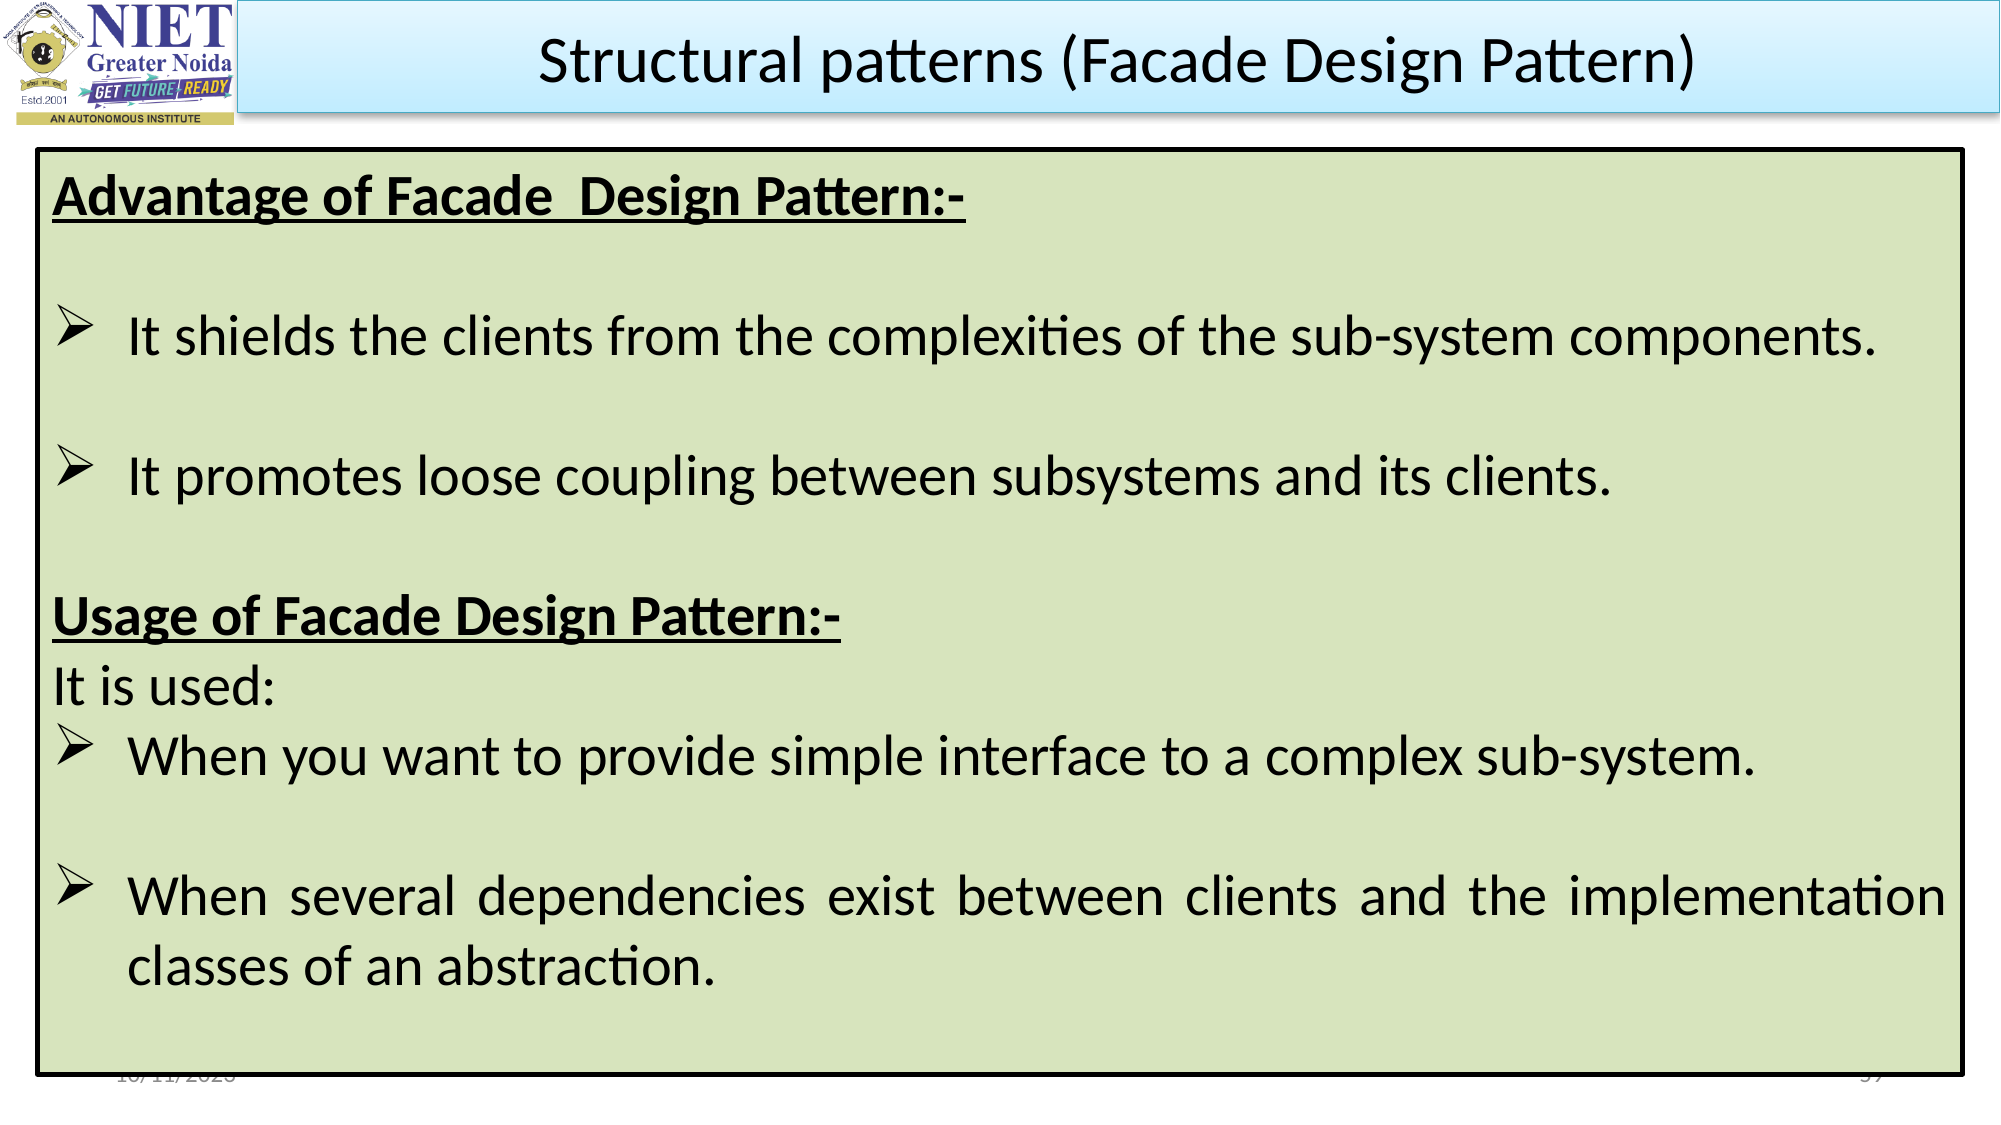

Structural patterns (Facade Design Pattern)

Advantage of Facade  Design Pattern:-

It shields the clients from the complexities of the sub-system components.

It promotes loose coupling between subsystems and its clients.

Usage of Facade Design Pattern:-
It is used:
When you want to provide simple interface to a complex sub-system.

When several dependencies exist between clients and the implementation classes of an abstraction.

Ibrar Ahmed       Web Technology           Unit I
10/11/2023
59